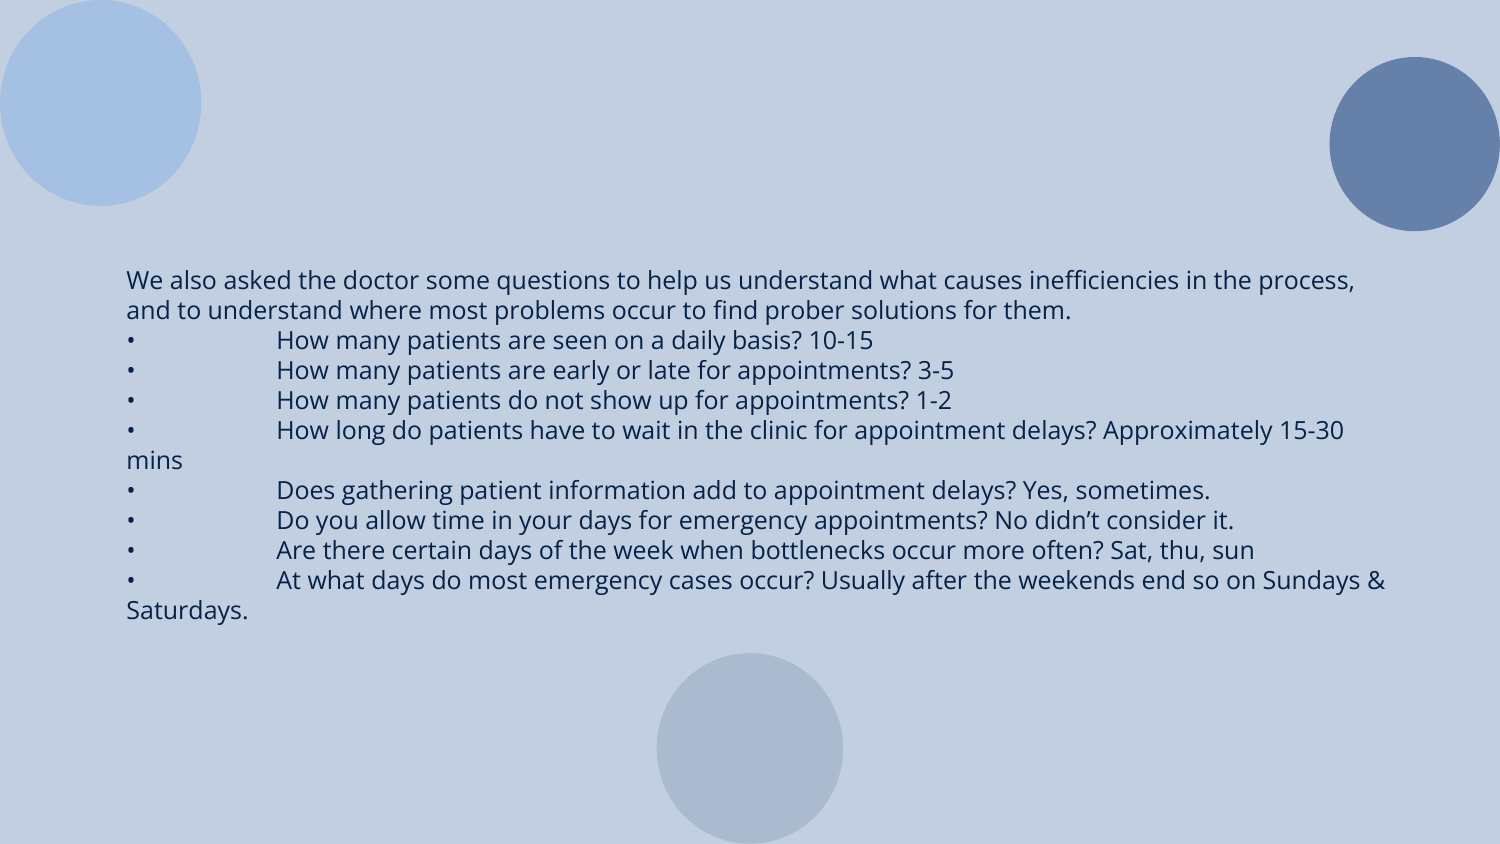

We also asked the doctor some questions to help us understand what causes inefficiencies in the process, and to understand where most problems occur to find prober solutions for them.
•	How many patients are seen on a daily basis? 10-15
•	How many patients are early or late for appointments? 3-5
•	How many patients do not show up for appointments? 1-2
•	How long do patients have to wait in the clinic for appointment delays? Approximately 15-30 mins
•	Does gathering patient information add to appointment delays? Yes, sometimes.
•	Do you allow time in your days for emergency appointments? No didn’t consider it.
•	Are there certain days of the week when bottlenecks occur more often? Sat, thu, sun
•	At what days do most emergency cases occur? Usually after the weekends end so on Sundays & Saturdays.